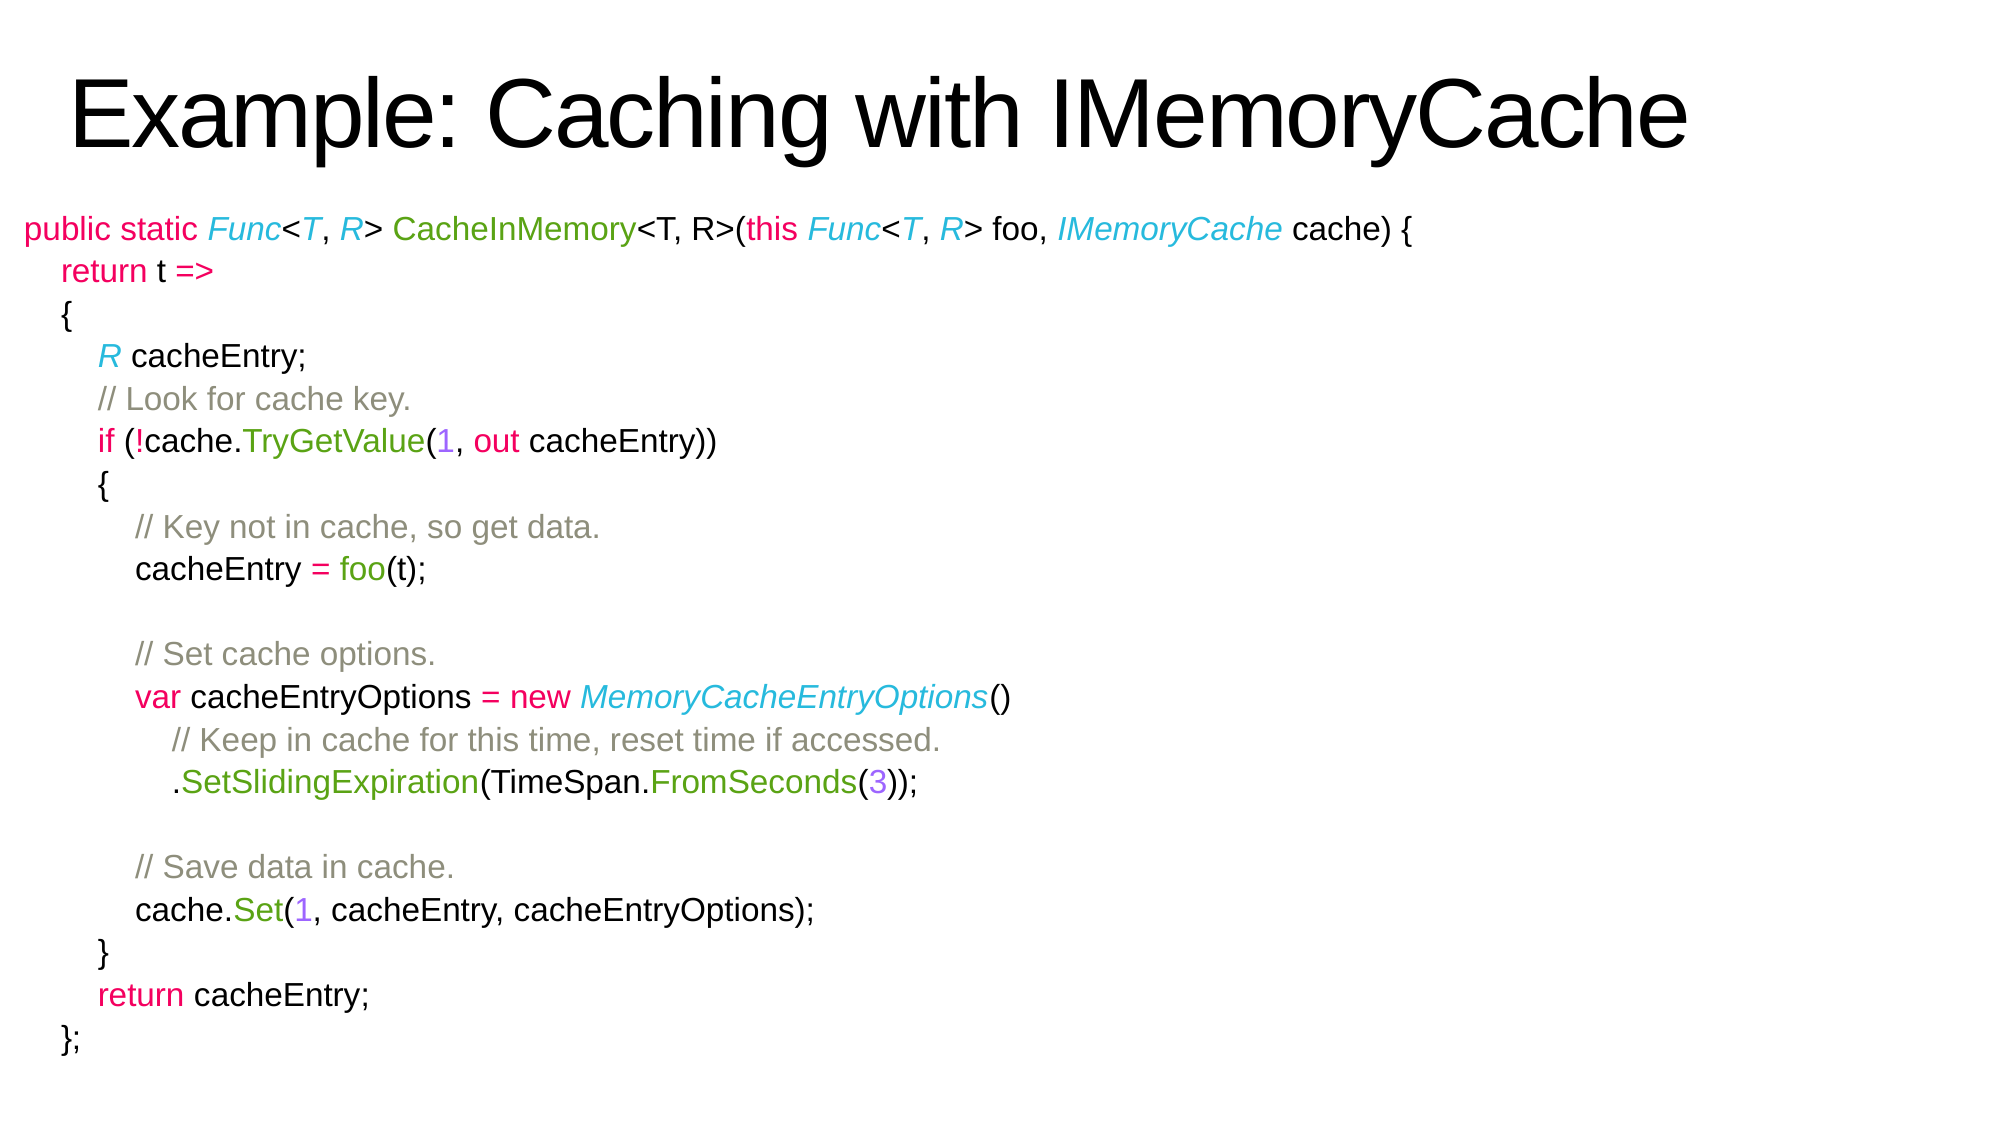

# Example: Caching with IMemoryCache
public static Func<T, R> CacheInMemory<T, R>(this Func<T, R> foo, IMemoryCache cache) {
    return t =>
    {
        R cacheEntry;
        // Look for cache key.
        if (!cache.TryGetValue(1, out cacheEntry))
        {
            // Key not in cache, so get data.
            cacheEntry = foo(t);

            // Set cache options.
            var cacheEntryOptions = new MemoryCacheEntryOptions()
                // Keep in cache for this time, reset time if accessed.
                .SetSlidingExpiration(TimeSpan.FromSeconds(3));

            // Save data in cache.
            cache.Set(1, cacheEntry, cacheEntryOptions);
        }
        return cacheEntry;
    };